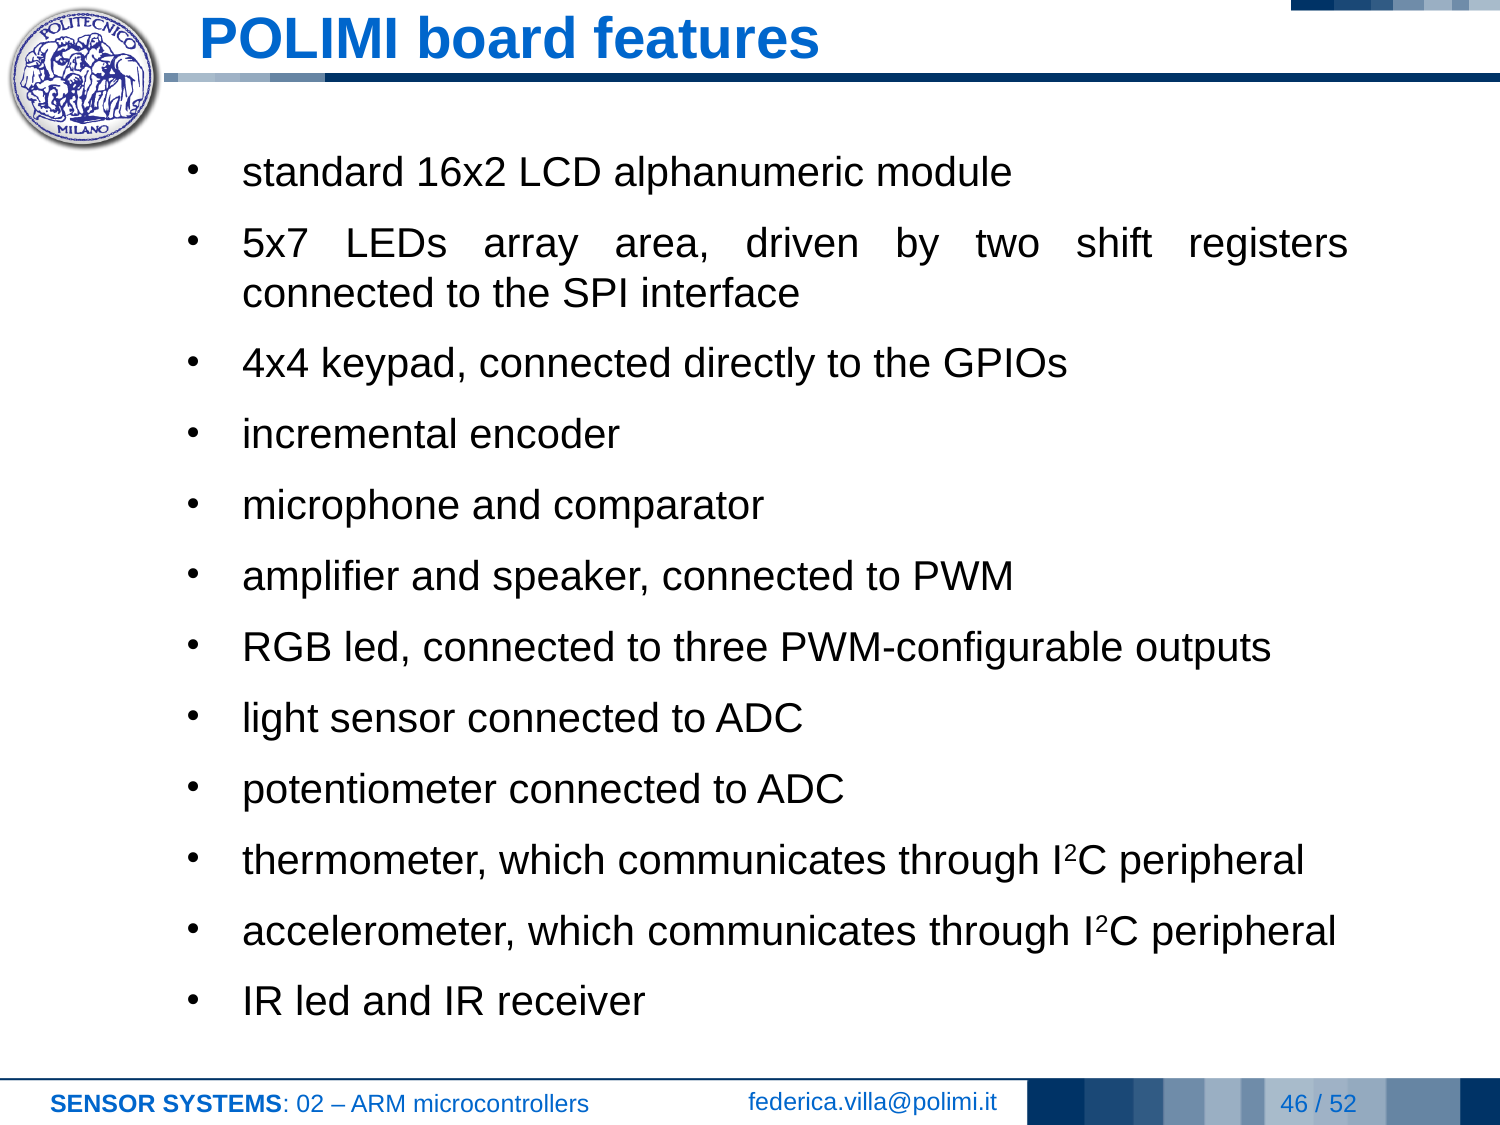

# POLIMI board features
standard 16x2 LCD alphanumeric module
5x7 LEDs array area, driven by two shift registers connected to the SPI interface
4x4 keypad, connected directly to the GPIOs
incremental encoder
microphone and comparator
amplifier and speaker, connected to PWM
RGB led, connected to three PWM-configurable outputs
light sensor connected to ADC
potentiometer connected to ADC
thermometer, which communicates through I2C peripheral
accelerometer, which communicates through I2C peripheral
IR led and IR receiver